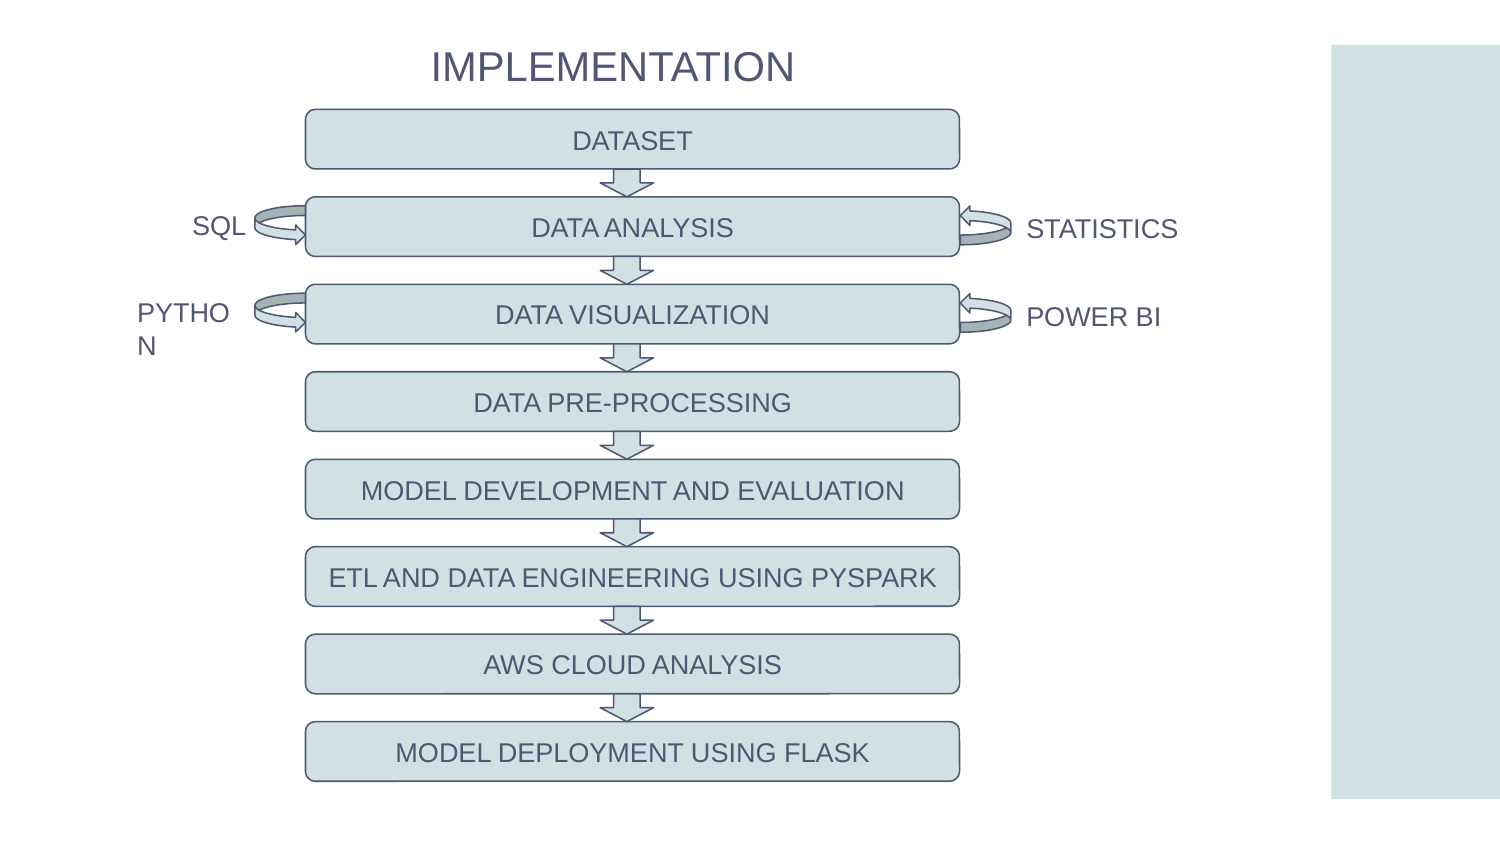

# IMPLEMENTATION
DATASET

SQL
DATA ANALYSIS
STATISTICS

PYTHON
DATA VISUALIZATION
POWER BI

DATA PRE-PROCESSING

MODEL DEVELOPMENT AND EVALUATION

ETL AND DATA ENGINEERING USING PYSPARK

AWS CLOUD ANALYSIS

MODEL DEPLOYMENT USING FLASK